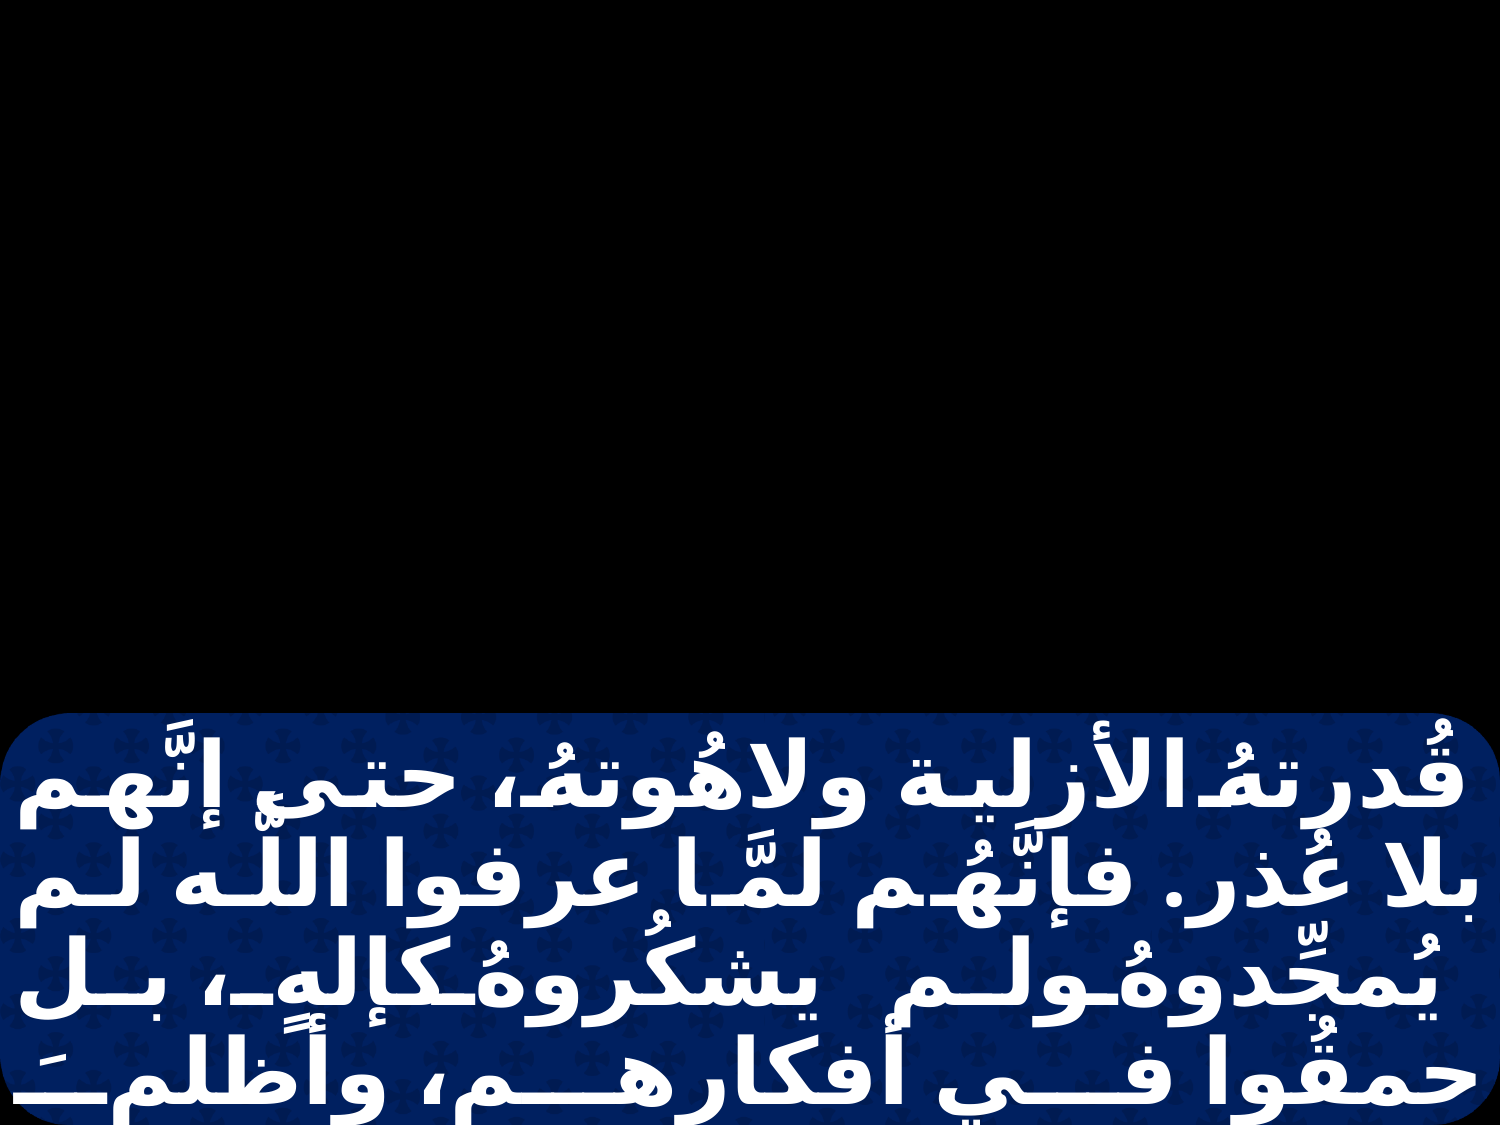

قُدرتهُ الأزلية ولاهُوتهُ، حتى إنَّهم بلا عُذر. فإنَّهُم لمَّا عرفوا اللَّه لم يُمجِّدوهُ ولم يشكُروهُ كإلهٍ، بل حمقُوا في أفكارهم، وأظلمَ قلبُهُمُ العديم الفهم. وبينما هُم يزعُمُون أنَّهُم حُكماءُ صَاروا جُهَلاء،